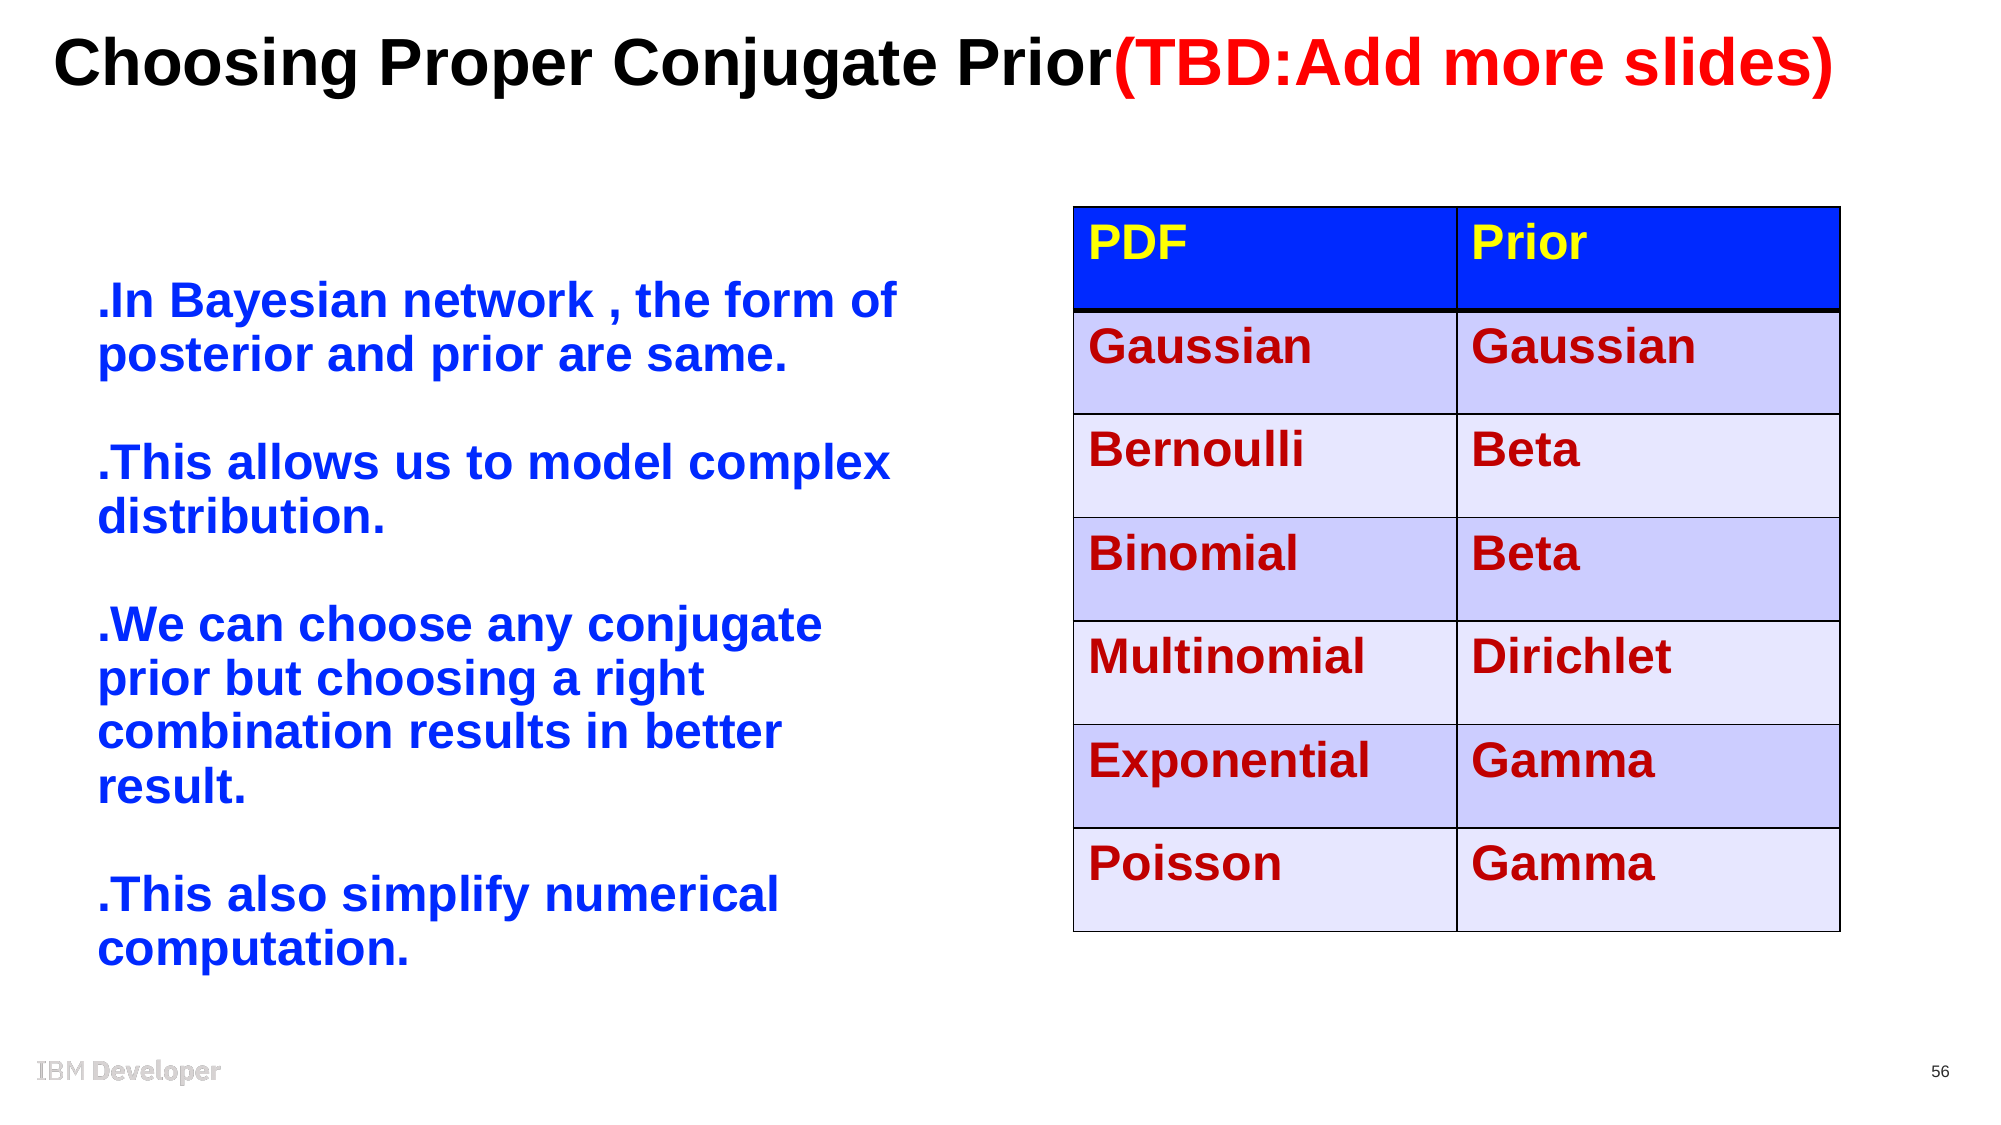

# Choosing Proper Conjugate Prior(TBD:Add more slides)
| PDF | Prior |
| --- | --- |
| Gaussian | Gaussian |
| Bernoulli | Beta |
| Binomial | Beta |
| Multinomial | Dirichlet |
| Exponential | Gamma |
| Poisson | Gamma |
.In Bayesian network , the form of posterior and prior are same.

.This allows us to model complex distribution.

.We can choose any conjugate prior but choosing a right combination results in better result.

.This also simplify numerical computation.
56